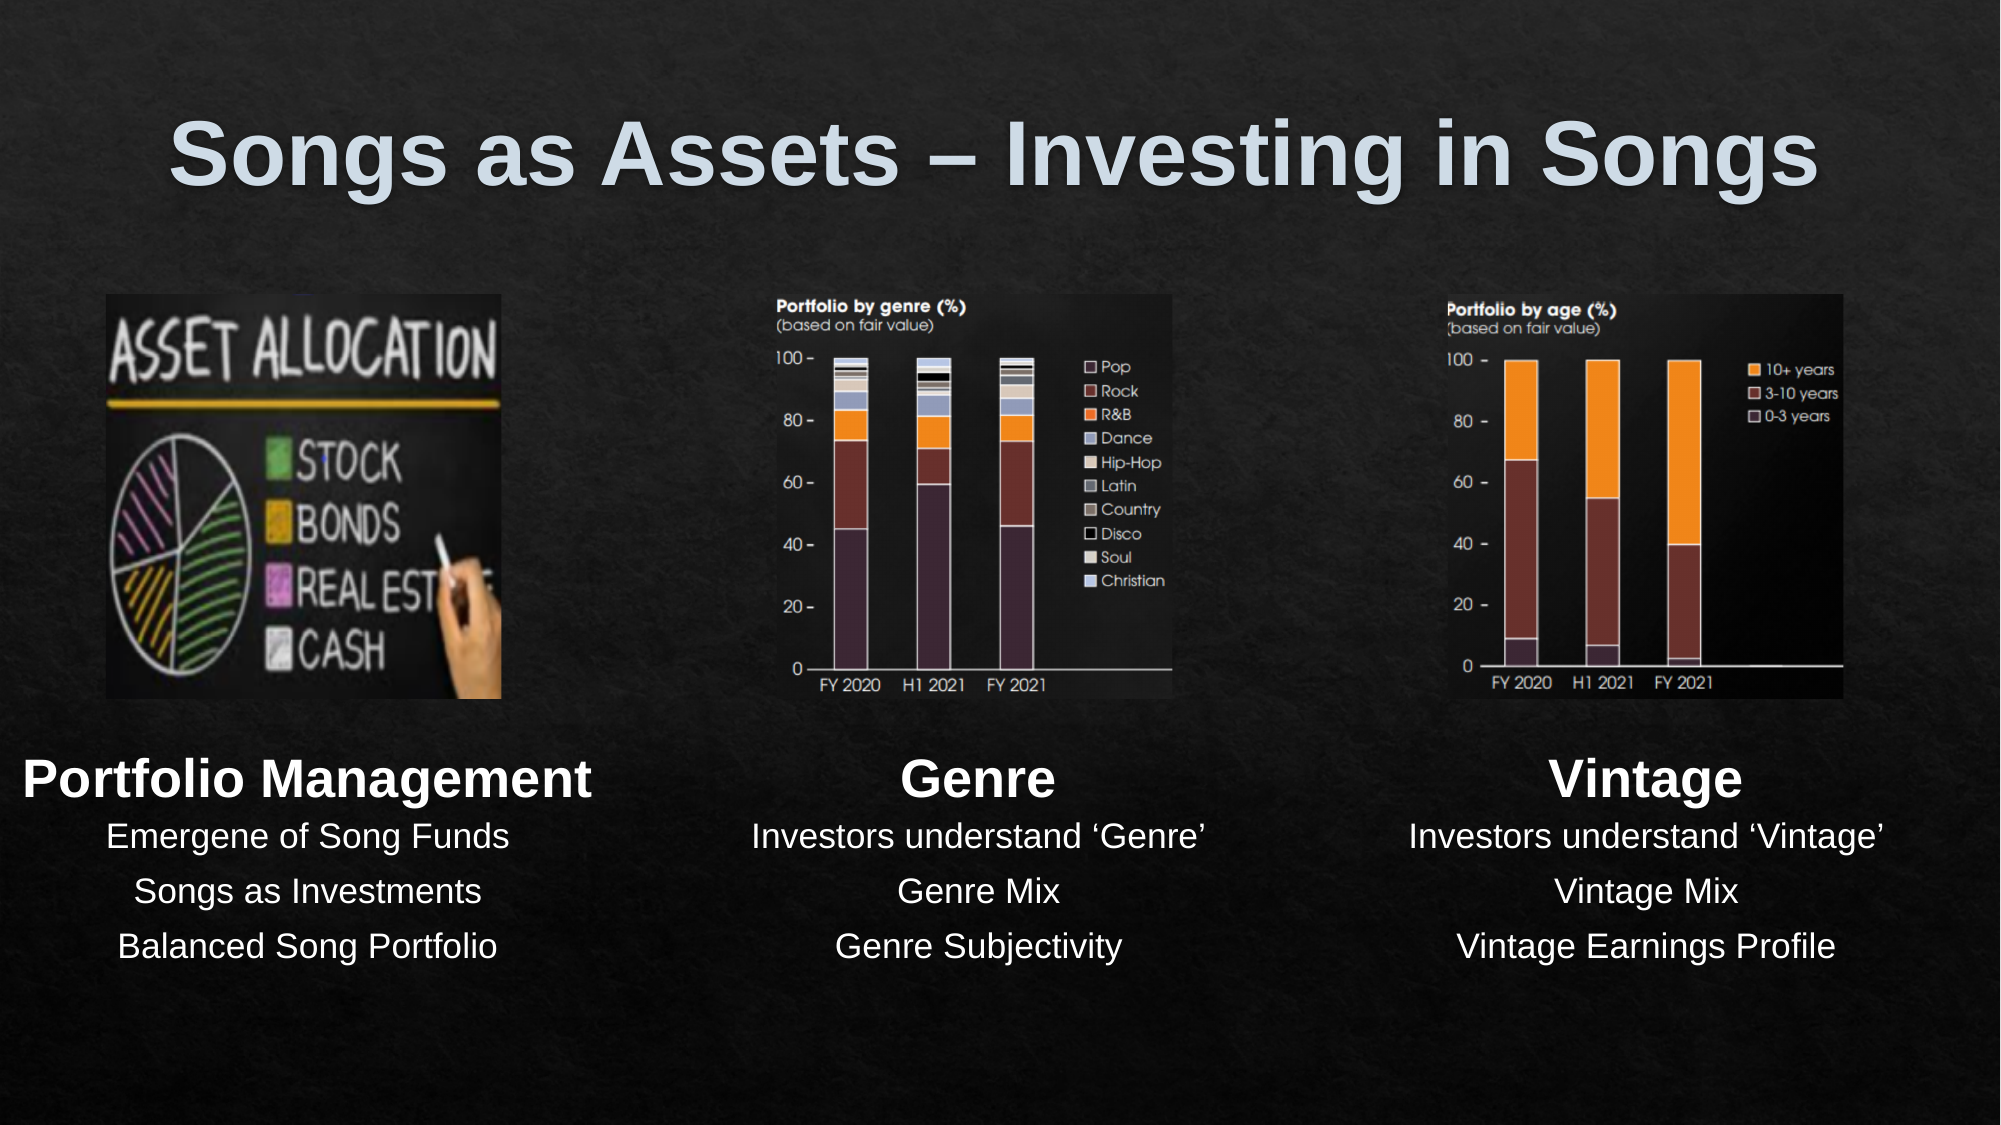

# Songs as Assets – Investing in Songs
Portfolio Management
Emergene of Song Funds
Songs as Investments
Balanced Song Portfolio
Genre
Investors understand ‘Genre’
Genre Mix
Genre Subjectivity
Vintage
Investors understand ‘Vintage’
Vintage Mix
Vintage Earnings Profile